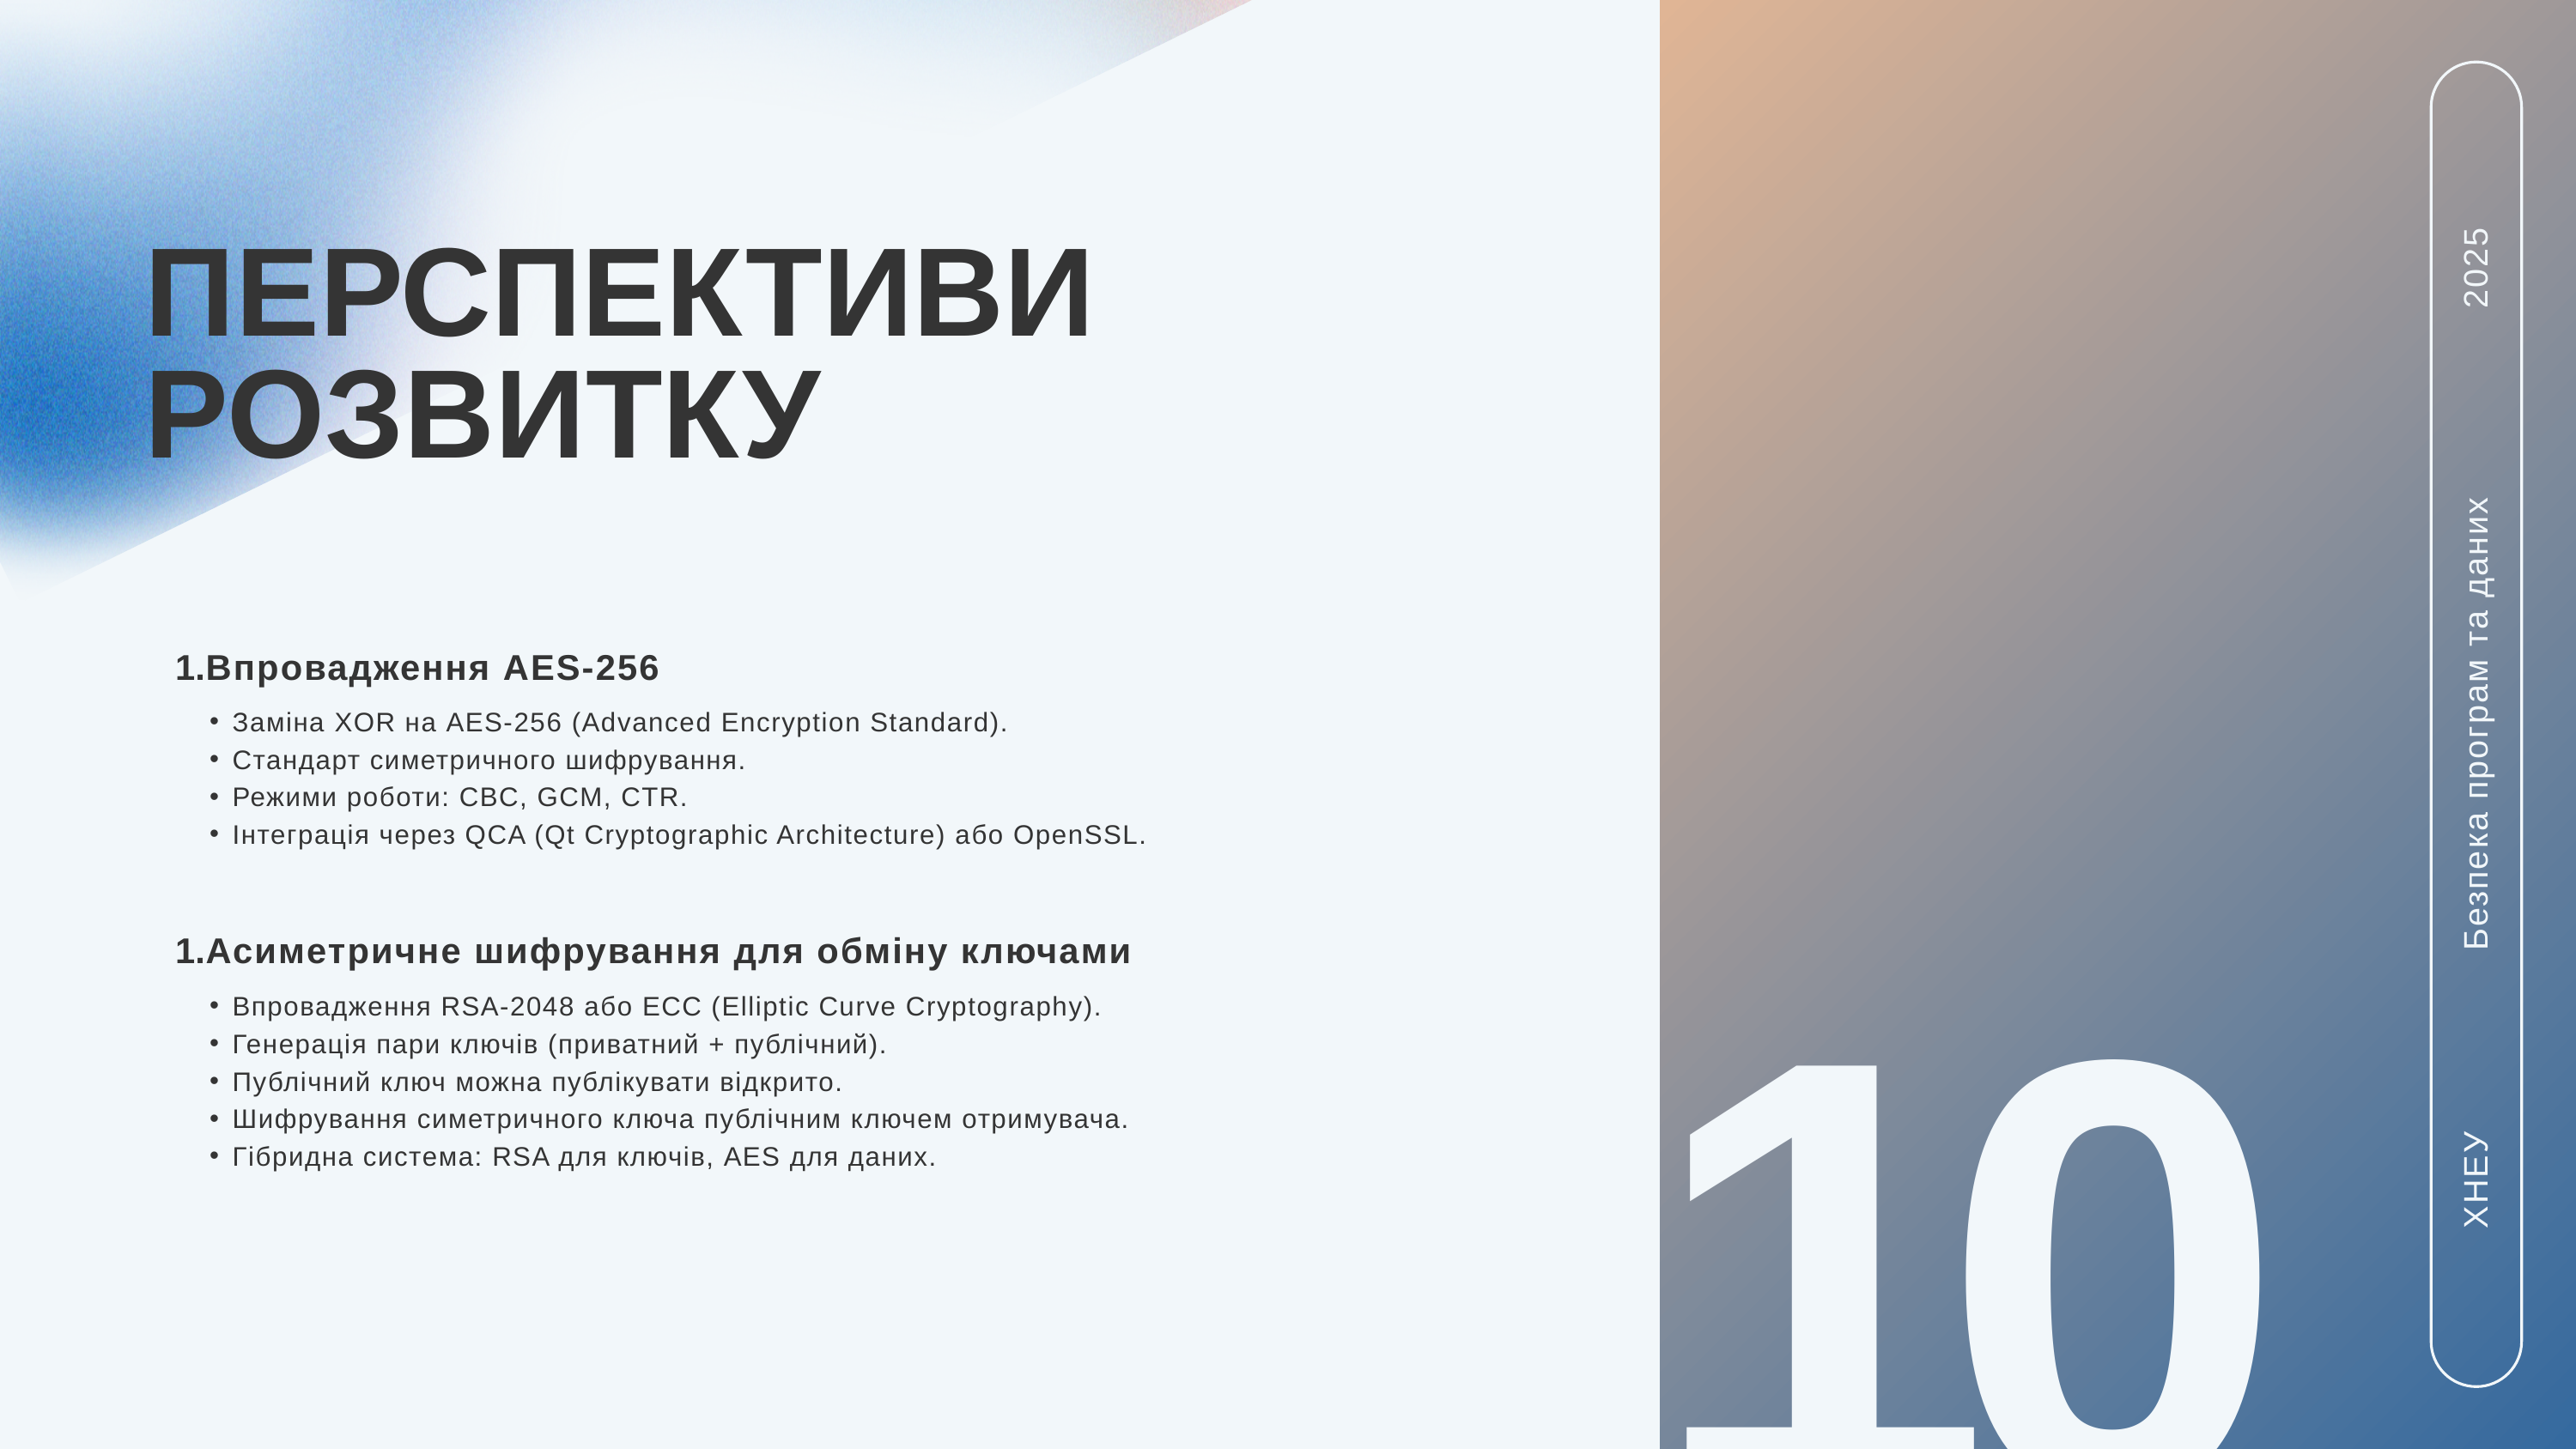

ПЕРСПЕКТИВИ РОЗВИТКУ
2025
Впровадження AES-256
Безпека програм та даних
Заміна XOR на AES-256 (Advanced Encryption Standard).
Стандарт симетричного шифрування.
Режими роботи: CBC, GCM, CTR.
Інтеграція через QCA (Qt Cryptographic Architecture) або OpenSSL.
Асиметричне шифрування для обміну ключами
Впровадження RSA-2048 або ECC (Elliptic Curve Cryptography).
Генерація пари ключів (приватний + публічний).
Публічний ключ можна публікувати відкрито.
Шифрування симетричного ключа публічним ключем отримувача.
Гібридна система: RSA для ключів, AES для даних.
10
ХНЕУ